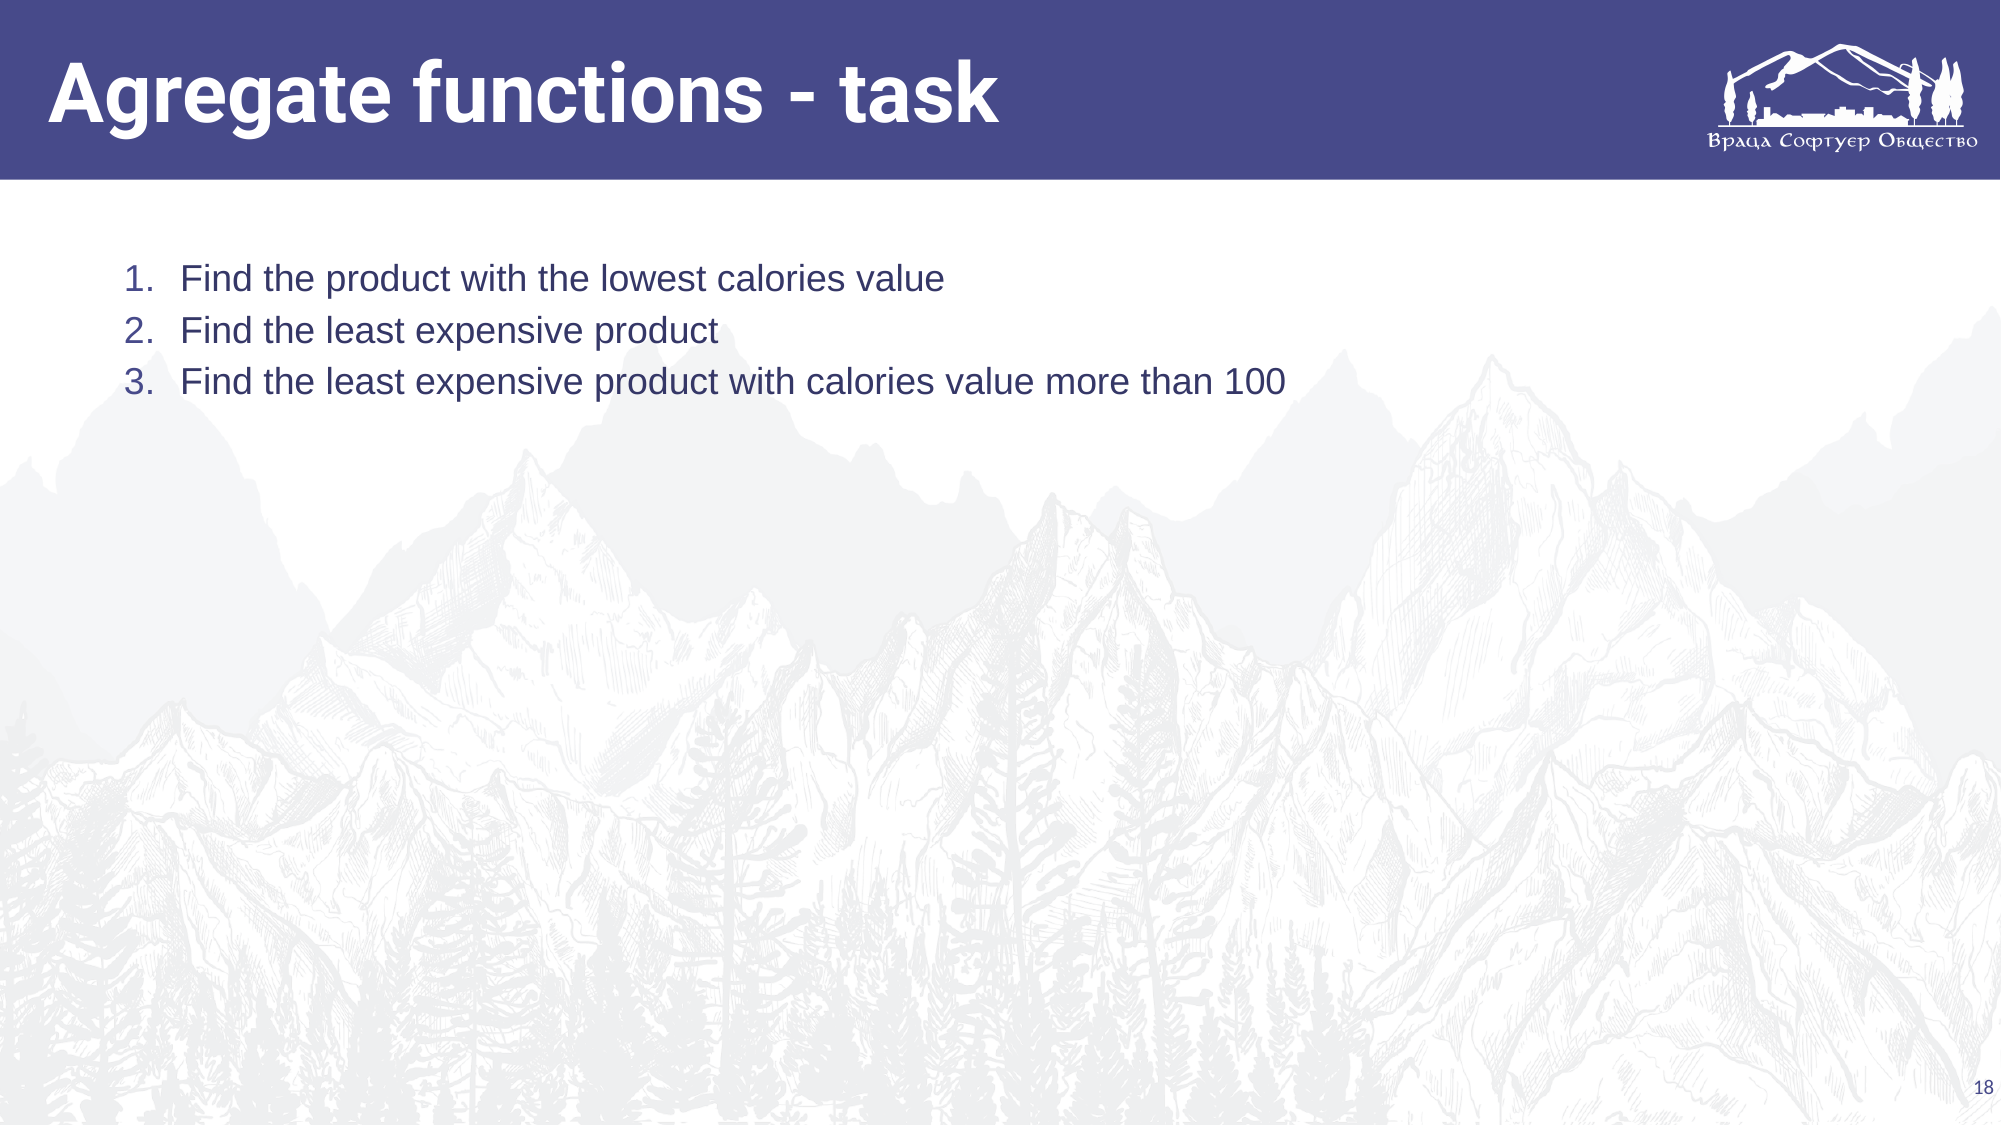

# Agregate functions - task

Find the product with the lowest calories value
Find the least expensive product
Find the least expensive product with calories value more than 100

18